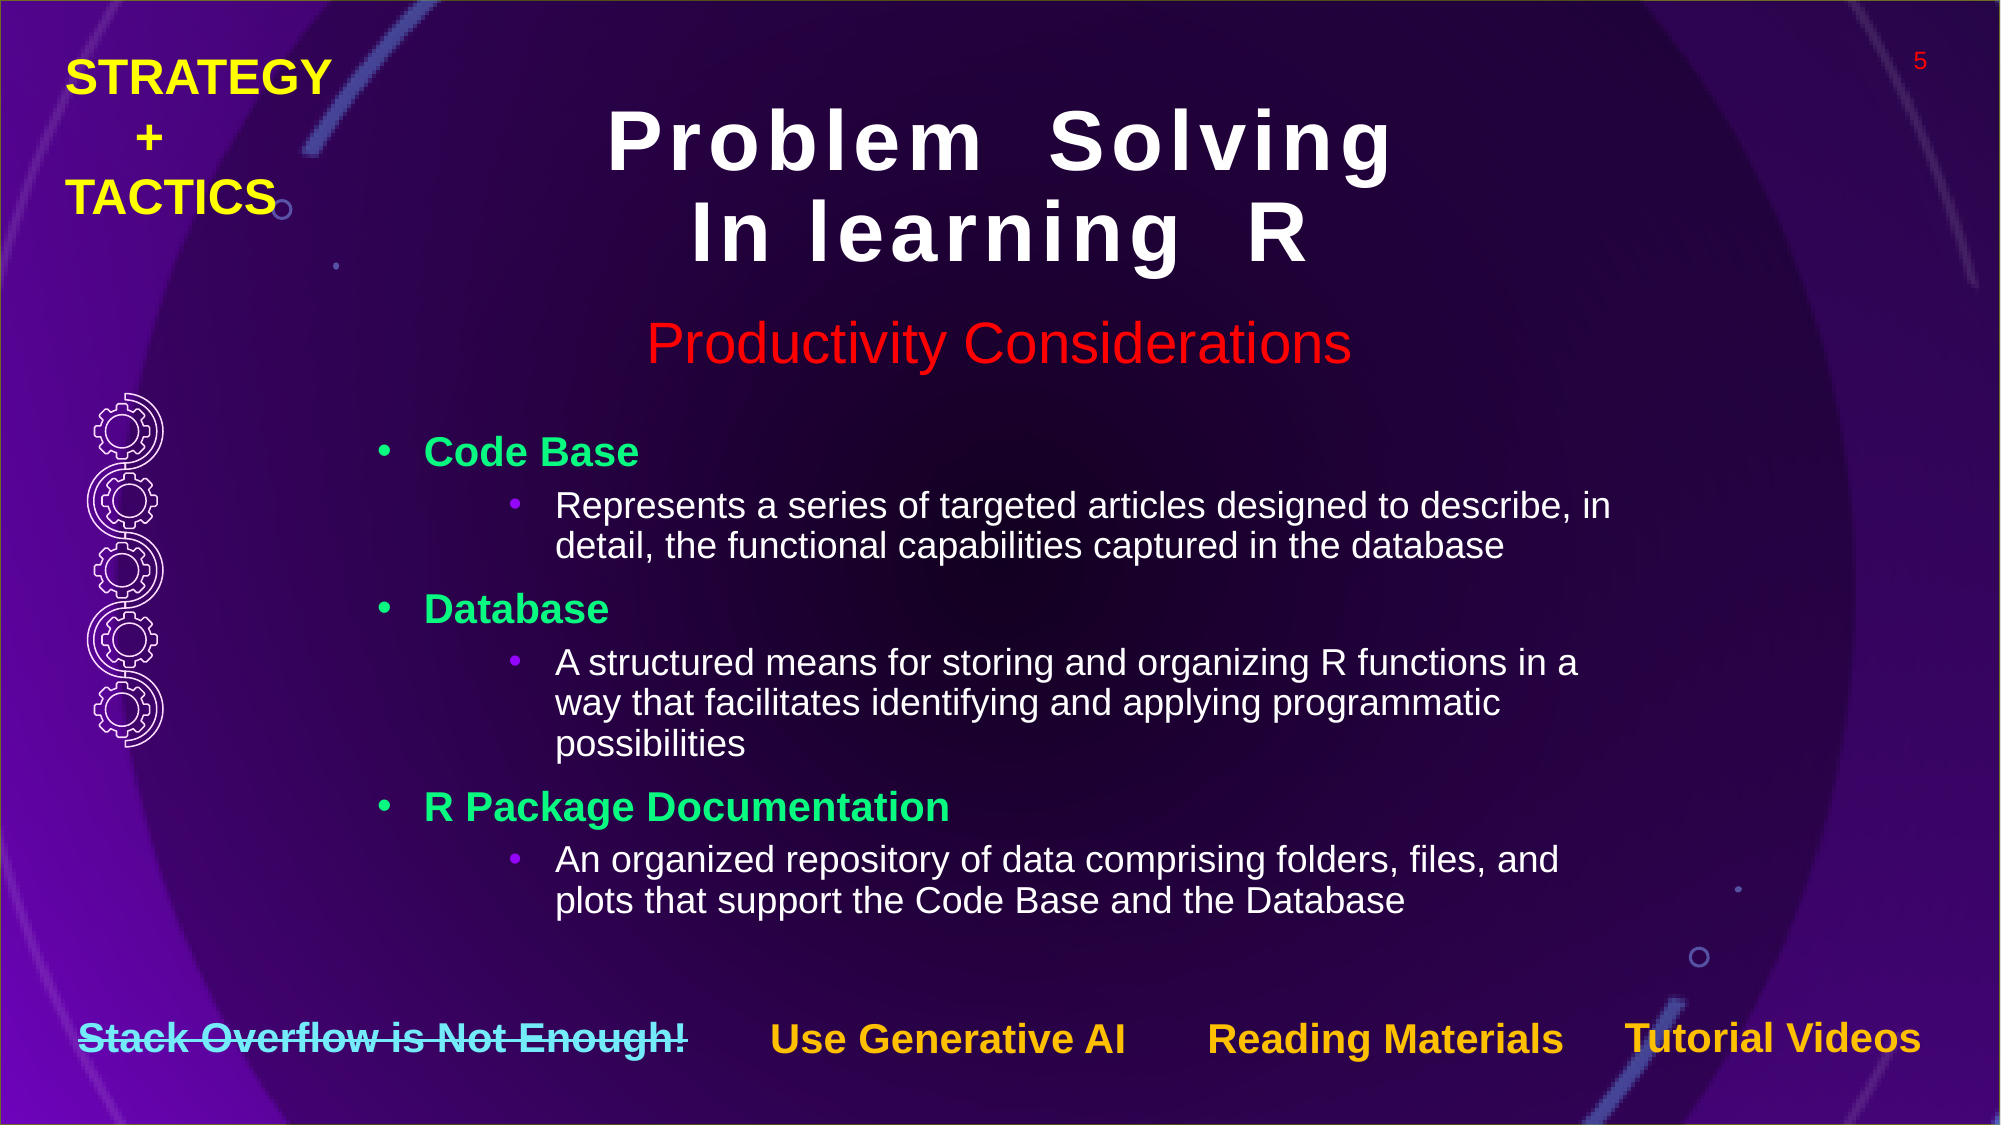

STRATEGY
     +  TACTICS
5
Problem  Solving
In learning  R
Productivity Considerations
Code Base
Represents a series of targeted articles designed to describe, in detail, the functional capabilities captured in the database
Database
A structured means for storing and organizing R functions in a way that facilitates identifying and applying programmatic possibilities
R Package Documentation
An organized repository of data comprising folders, files, and plots that support the Code Base and the Database

Stack Overflow is Not Enough!
Tutorial Videos
Use Generative AI
Reading Materials